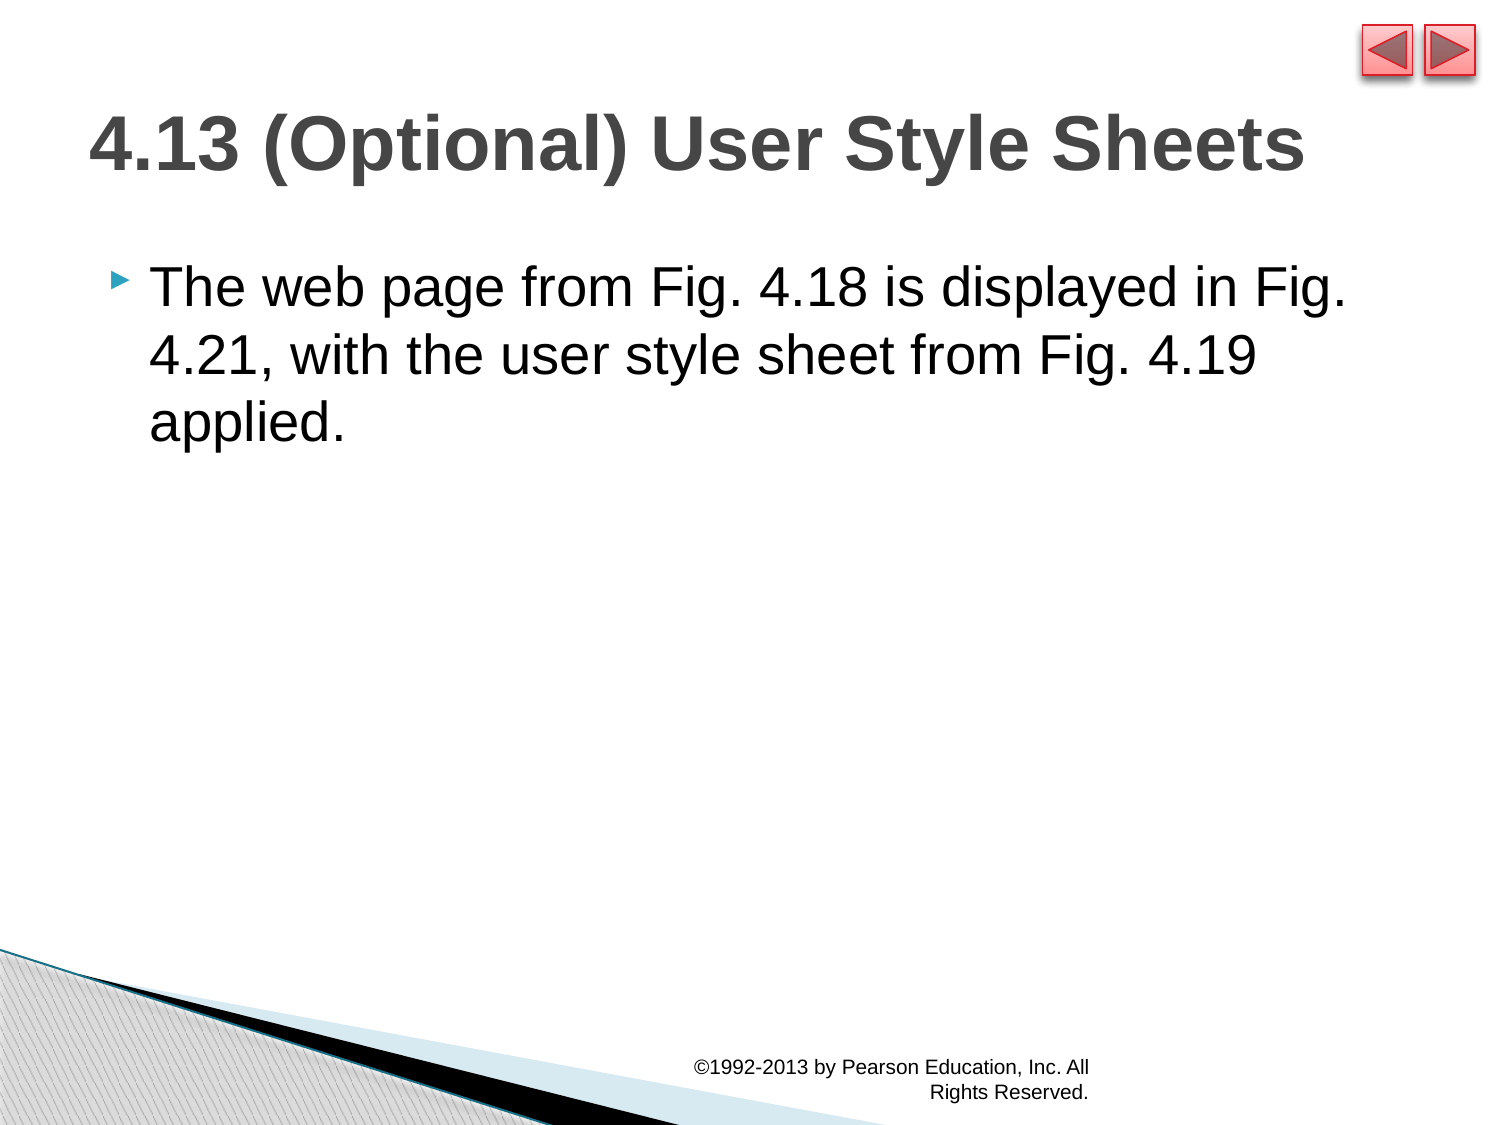

# 4.13 (Optional) User Style Sheets
The web page from Fig. 4.18 is displayed in Fig. 4.21, with the user style sheet from Fig. 4.19 applied.
©1992-2013 by Pearson Education, Inc. All Rights Reserved.